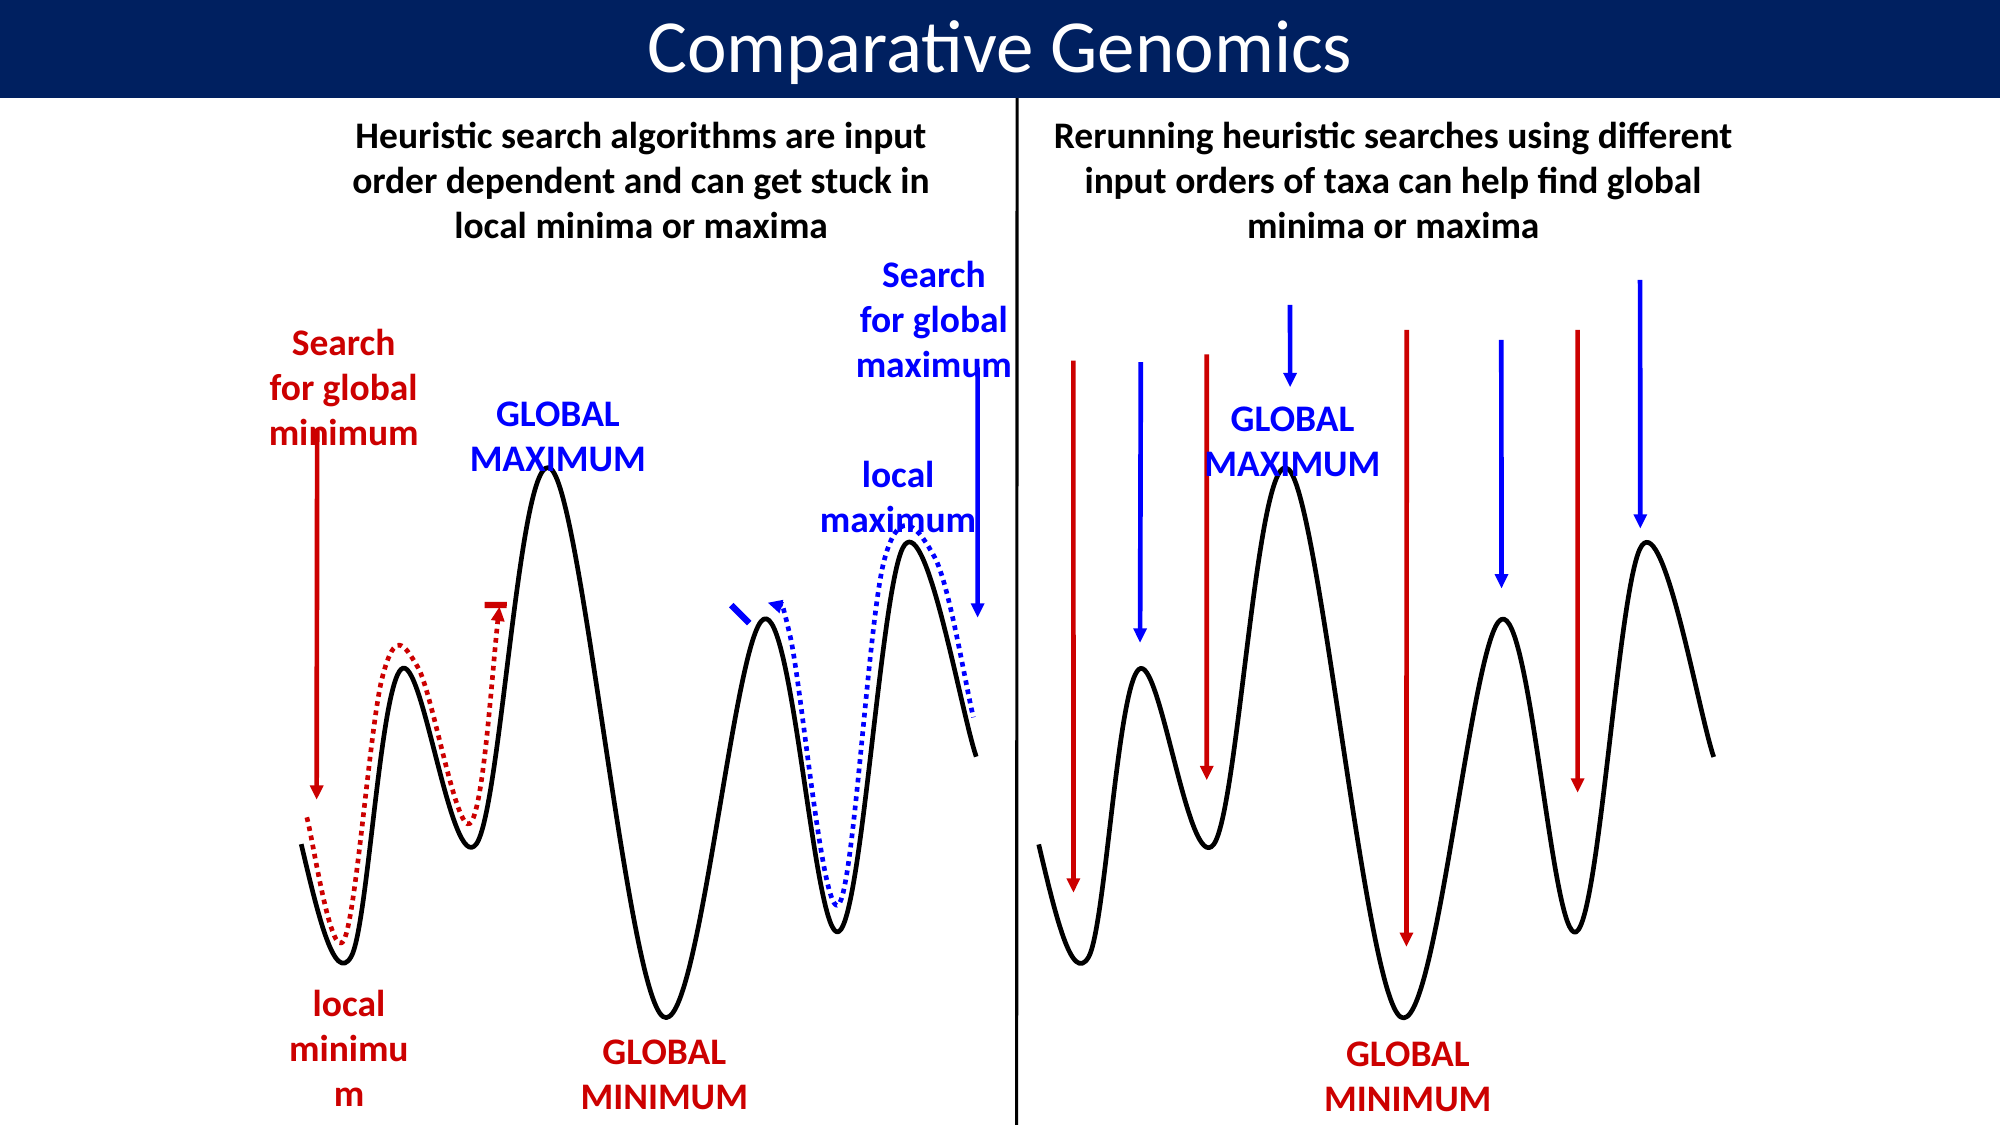

Comparative Genomics
Heuristic search algorithms are input order dependent and can get stuck in local minima or maxima
Rerunning heuristic searches using different input orders of taxa can help find global minima or maxima
Search
for global
maximum

Search
for global minimum

GLOBAL
MAXIMUM
GLOBAL
MAXIMUM

local
maximum

local
minimum
GLOBAL
MINIMUM
GLOBAL
MINIMUM